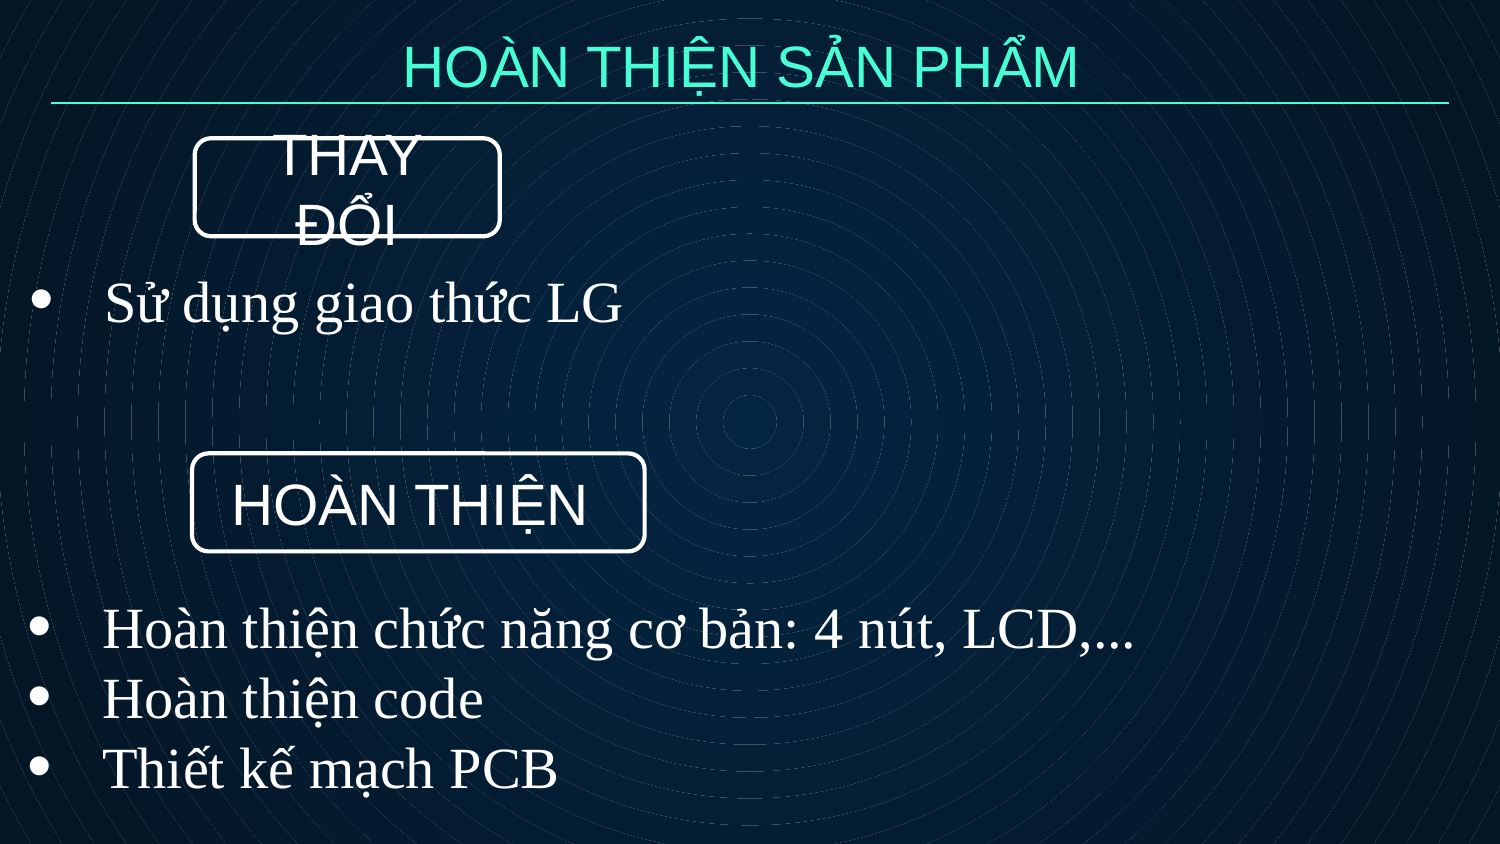

# HOÀN THIỆN SẢN PHẨM
THAY ĐỔI

Sử dụng giao thức LG
HOÀN THIỆN
Hoàn thiện chức năng cơ bản: 4 nút, LCD,...
Hoàn thiện code
Thiết kế mạch PCB